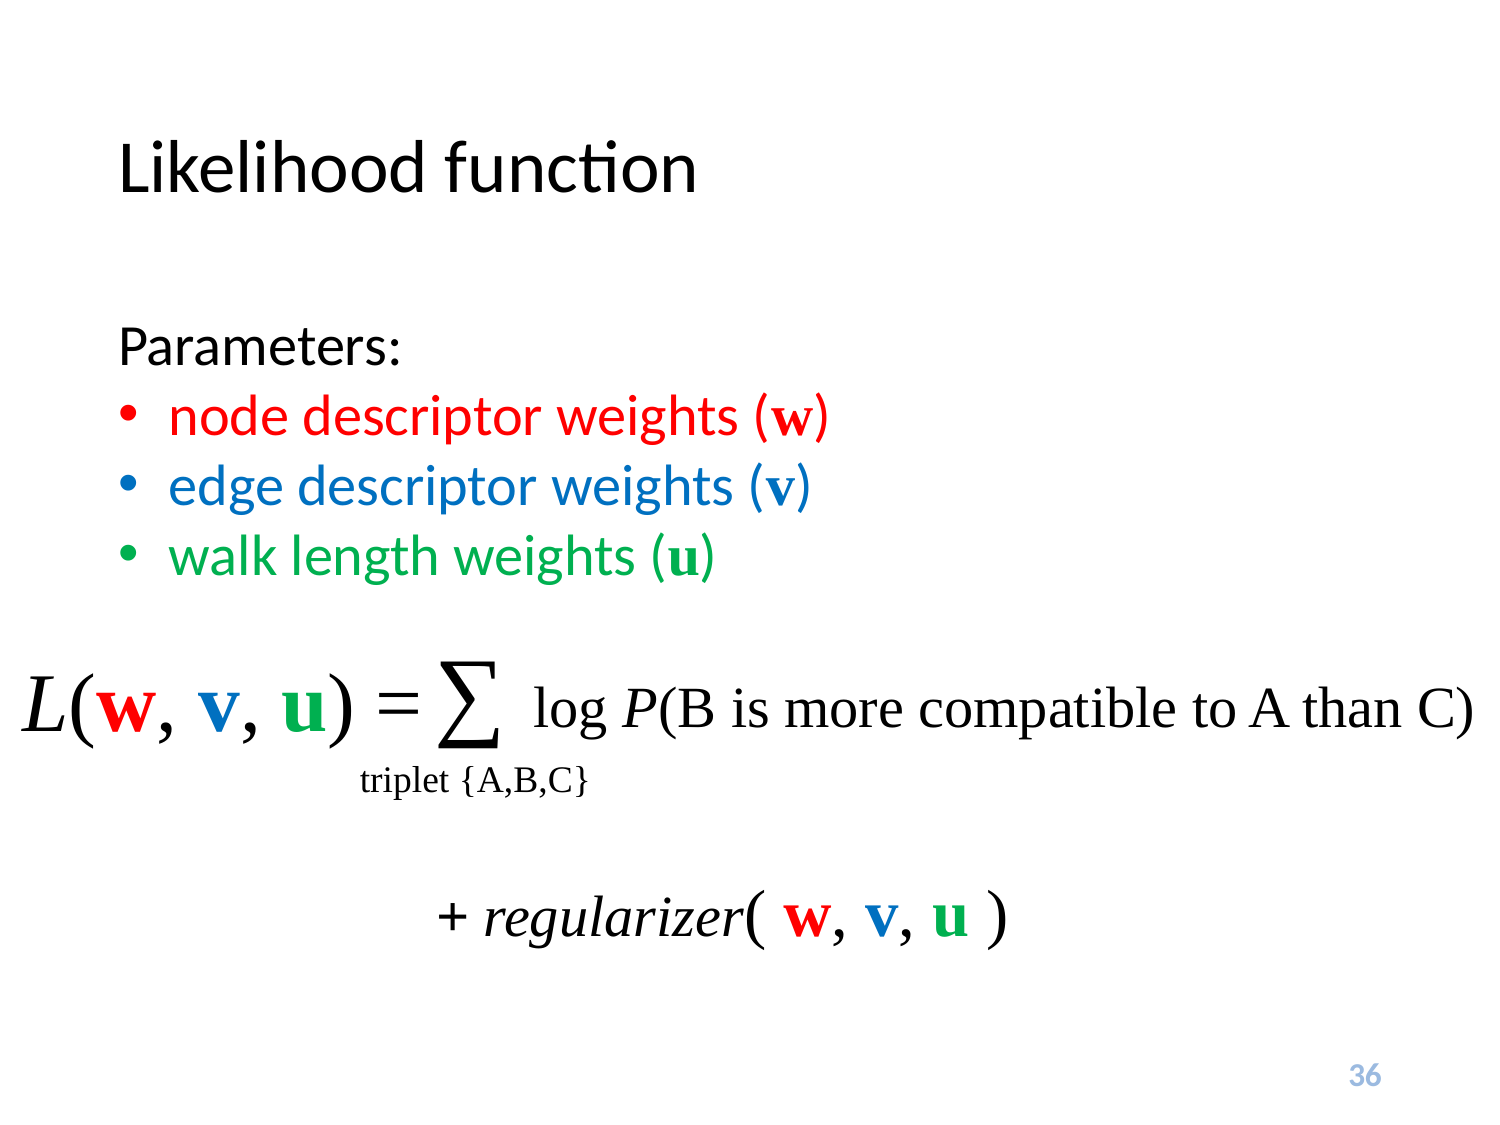

# Likelihood function
Parameters:
 node descriptor weights (w)
 edge descriptor weights (v)
 walk length weights (u)
∑
L(w, v, u) =
log P(B is more compatible to A than C)
triplet {A,B,C}
+ regularizer( w, v, u )
36